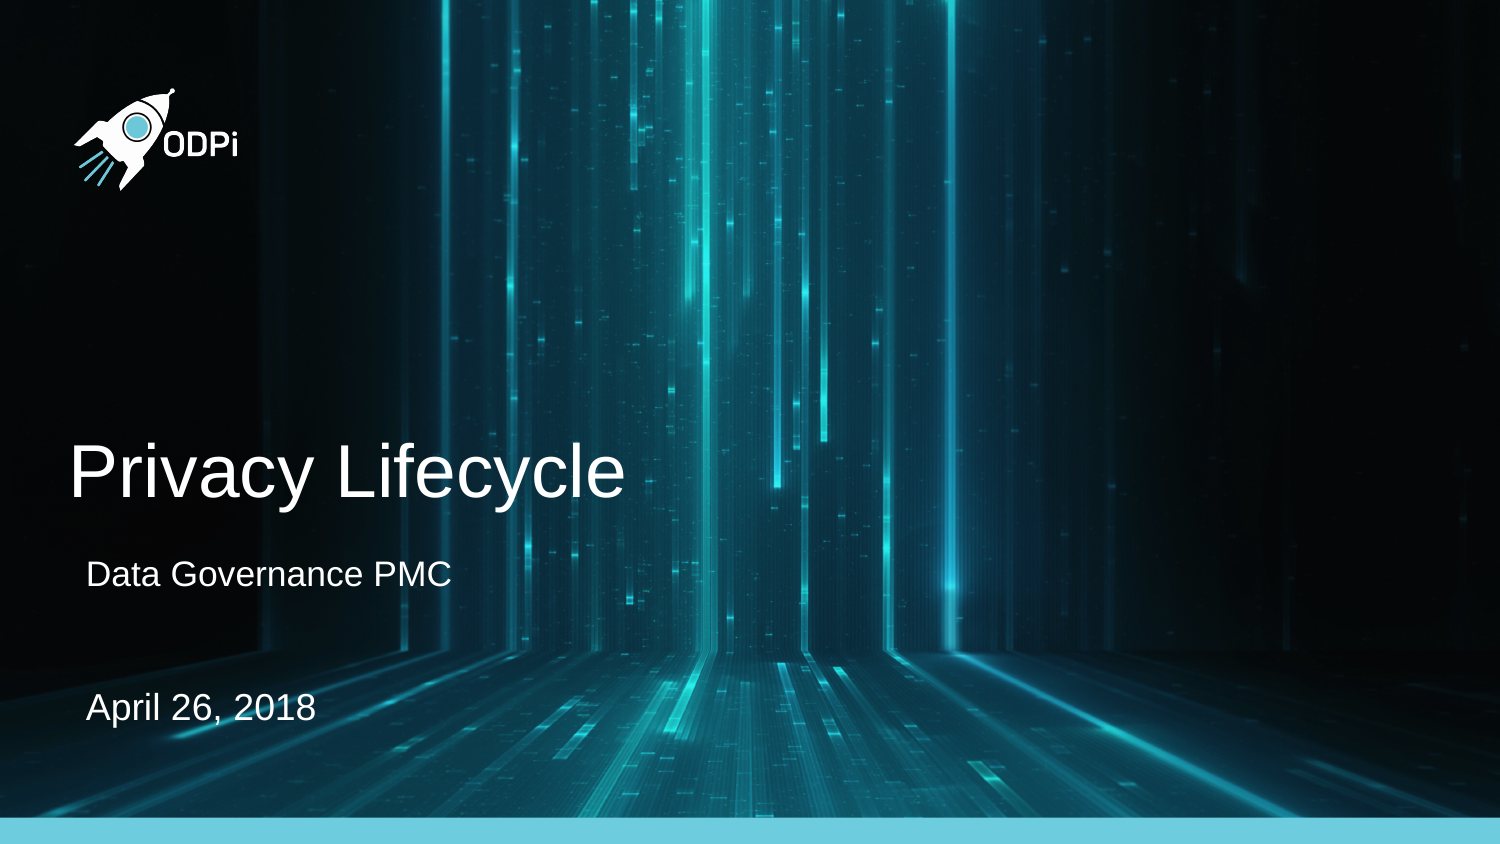

# Privacy Lifecycle
Data Governance PMC
April 26, 2018